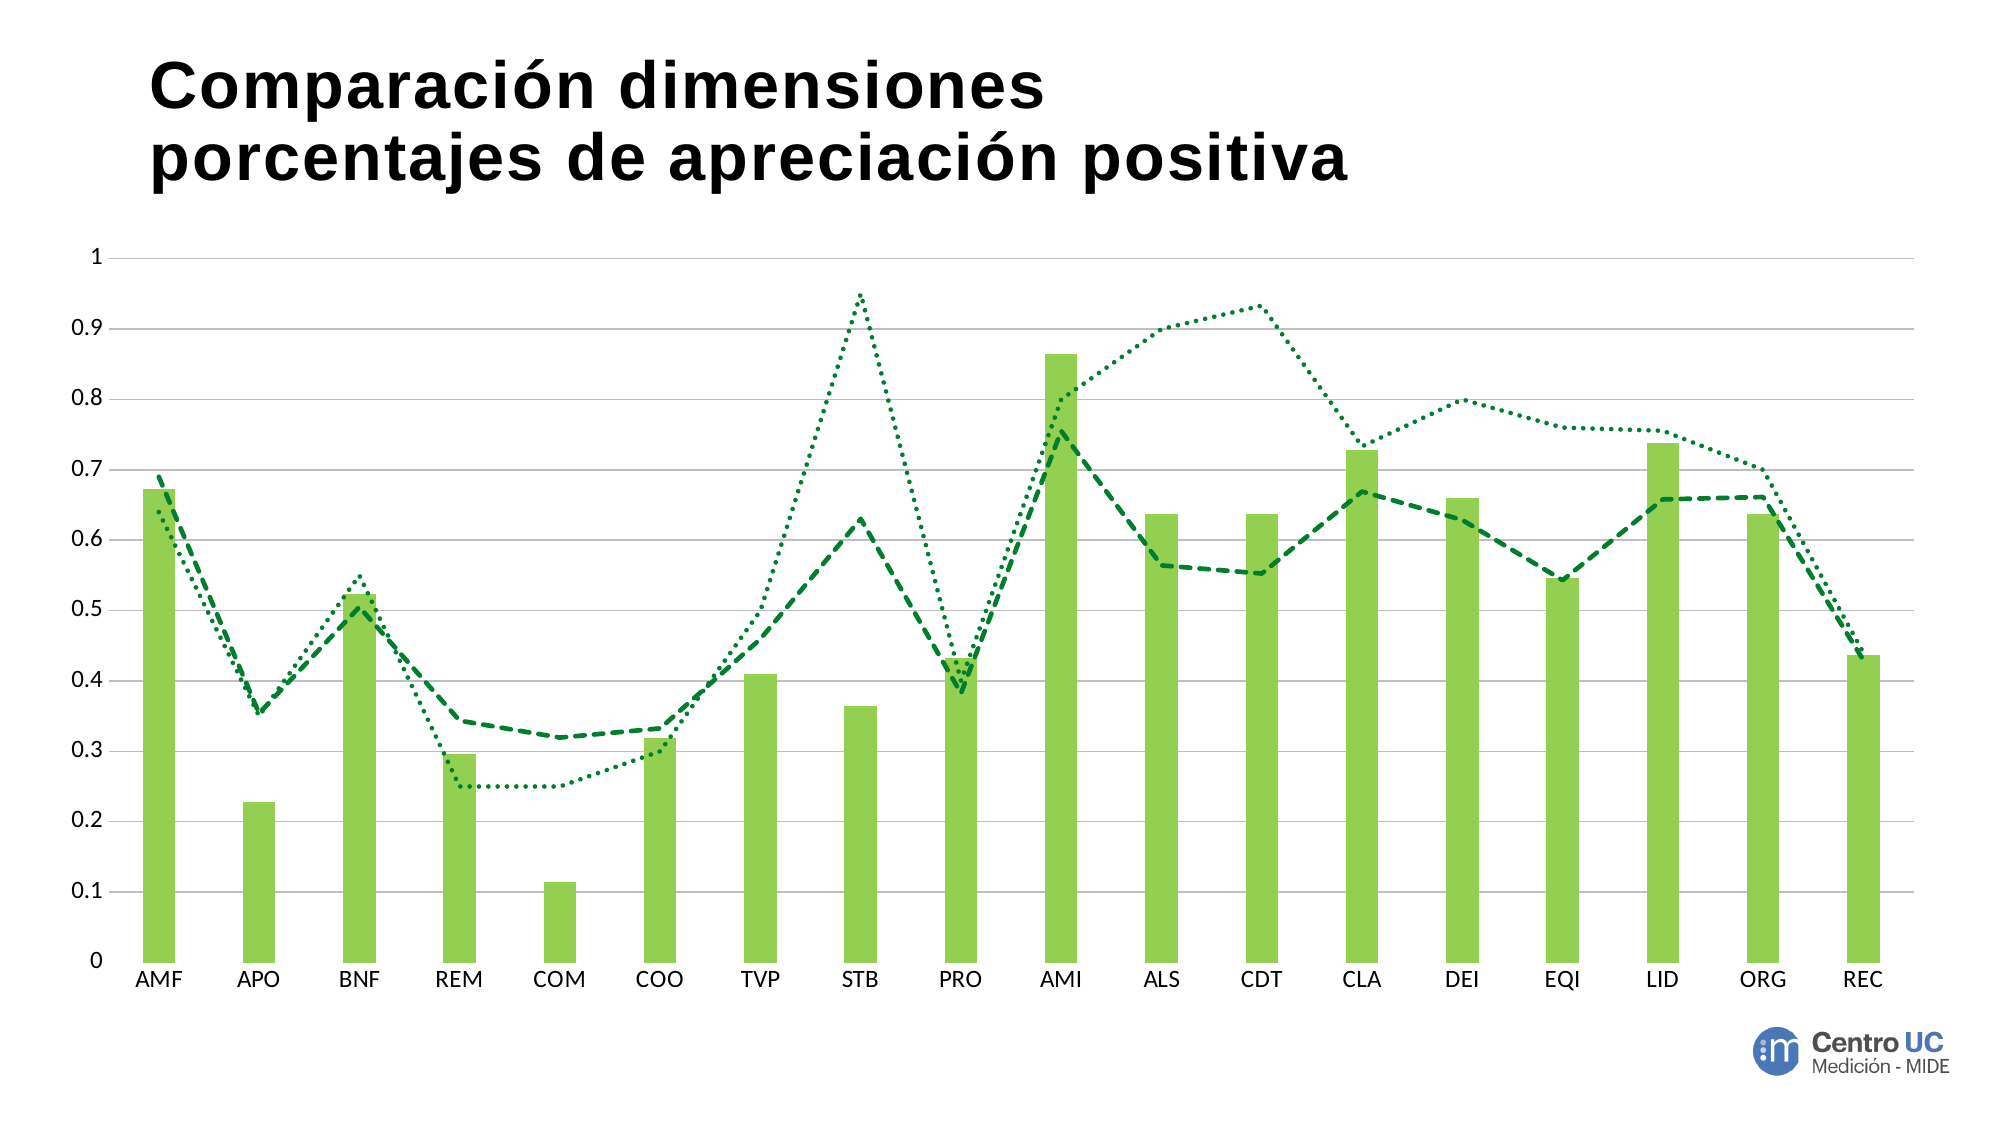

# Comparación dimensiones
porcentajes de apreciación positiva

### Chart

| Category | Apreciación Positiva | Área Municipalidad | Dirección de Asesoría Jurídica 2021 |
|---|---|---|---|
| AMF | 0.6727272727272727 | 0.6900735294117647 | 0.64 |
| APO | 0.22727272727272727 | 0.3539741219963031 | 0.35 |
| BNF | 0.5227272727272727 | 0.5050925925925925 | 0.55 |
| REM | 0.29545454545454547 | 0.3435185185185185 | 0.25 |
| COM | 0.11363636363636363 | 0.3194444444444444 | 0.25 |
| COO | 0.3181818181818182 | 0.3325602968460111 | 0.3 |
| TVP | 0.4090909090909091 | 0.4596523898199876 | 0.5 |
| STB | 0.36363636363636365 | 0.6303538175046555 | 0.95 |
| PRO | 0.4318181818181818 | 0.3824626865671642 | 0.4 |
| AMI | 0.8636363636363636 | 0.7551498127340824 | 0.8 |
| ALS | 0.6363636363636364 | 0.5642589118198874 | 0.9 |
| CDT | 0.6363636363636364 | 0.5526315789473685 | 0.9333333333333333 |
| CLA | 0.7272727272727273 | 0.6691729323308271 | 0.7333333333333333 |
| DEI | 0.6590909090909091 | 0.6287735849056604 | 0.8 |
| EQI | 0.5454545454545454 | 0.5431818181818182 | 0.76 |
| LID | 0.7373737373737373 | 0.6580059146599071 | 0.7555555555555555 |
| ORG | 0.6363636363636364 | 0.6614285714285715 | 0.7 |
| REC | 0.43636363636363634 | 0.42933333333333334 | 0.44 |